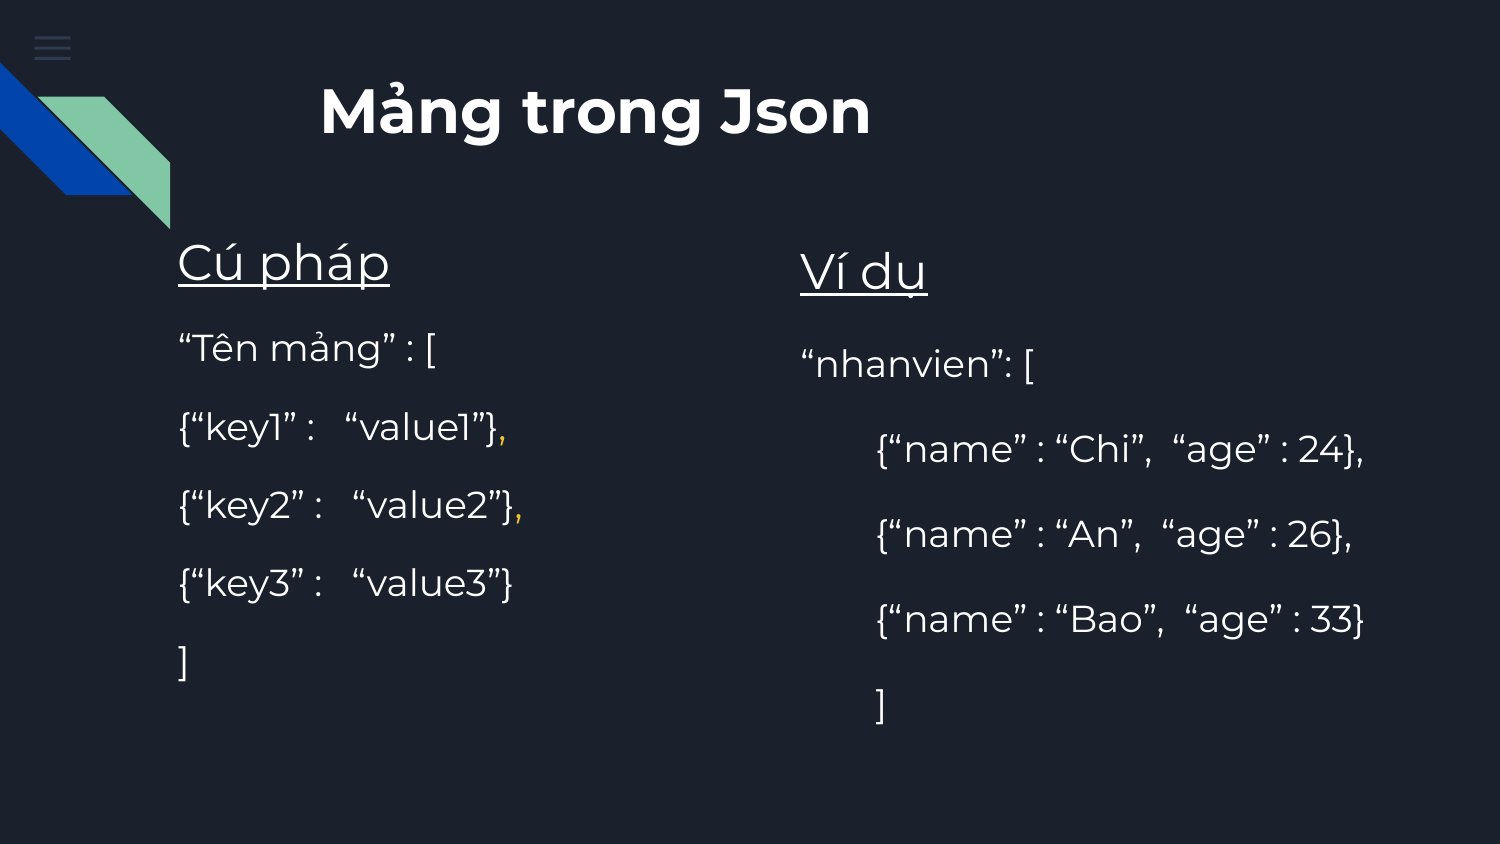

# Mảng trong Json
Cú pháp
“Tên mảng” : [
{“key1” :   “value1”},
{“key2” :   “value2”},
{“key3” :   “value3”}
]

Ví dụ
“nhanvien”: [
{“name” : “Chi”,  “age” : 24},
{“name” : “An”,  “age” : 26},
{“name” : “Bao”,  “age” : 33}
]

}